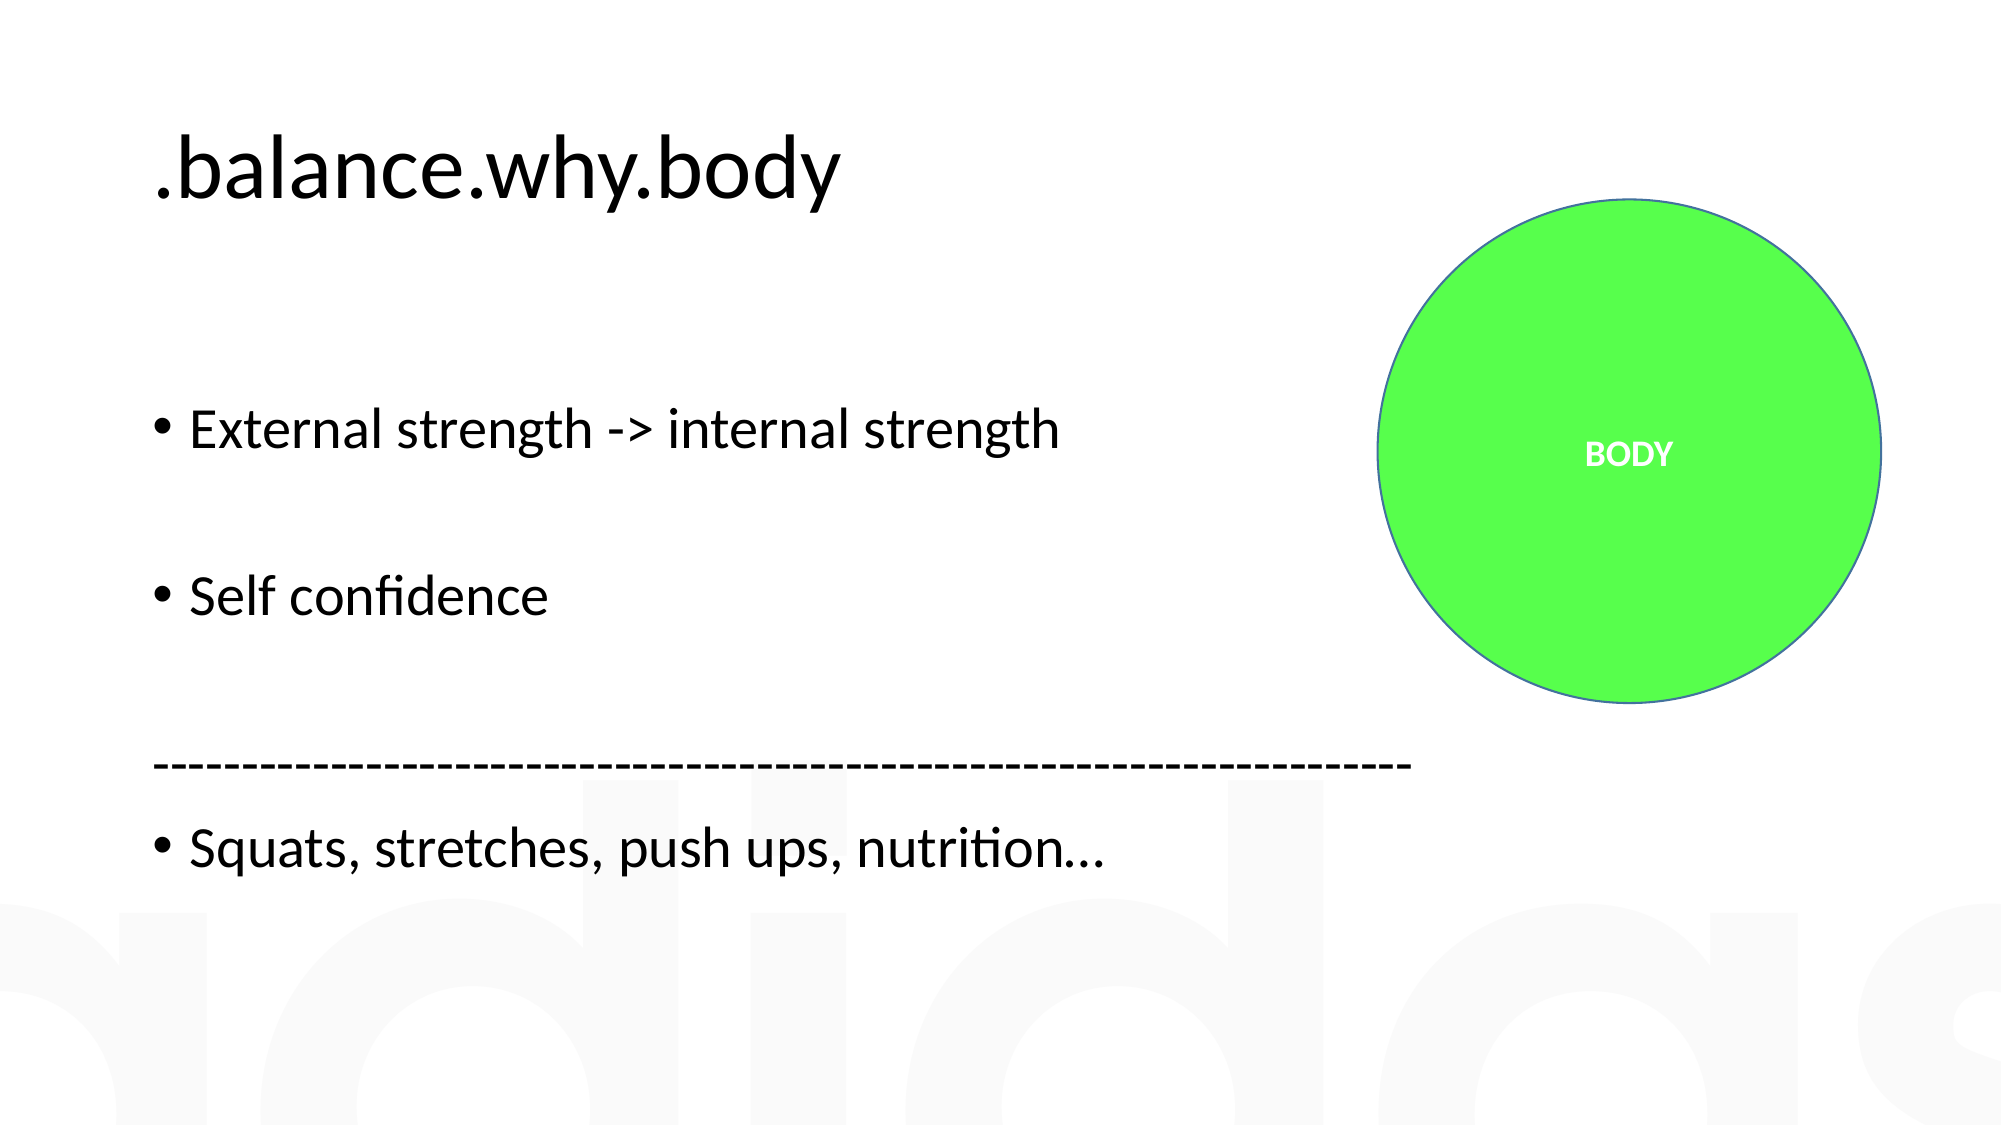

# .balance.why.body
BODY

External strength -> internal strength

Self confidence

-----------------------------------------------------------------------
Squats, stretches, push ups, nutrition…